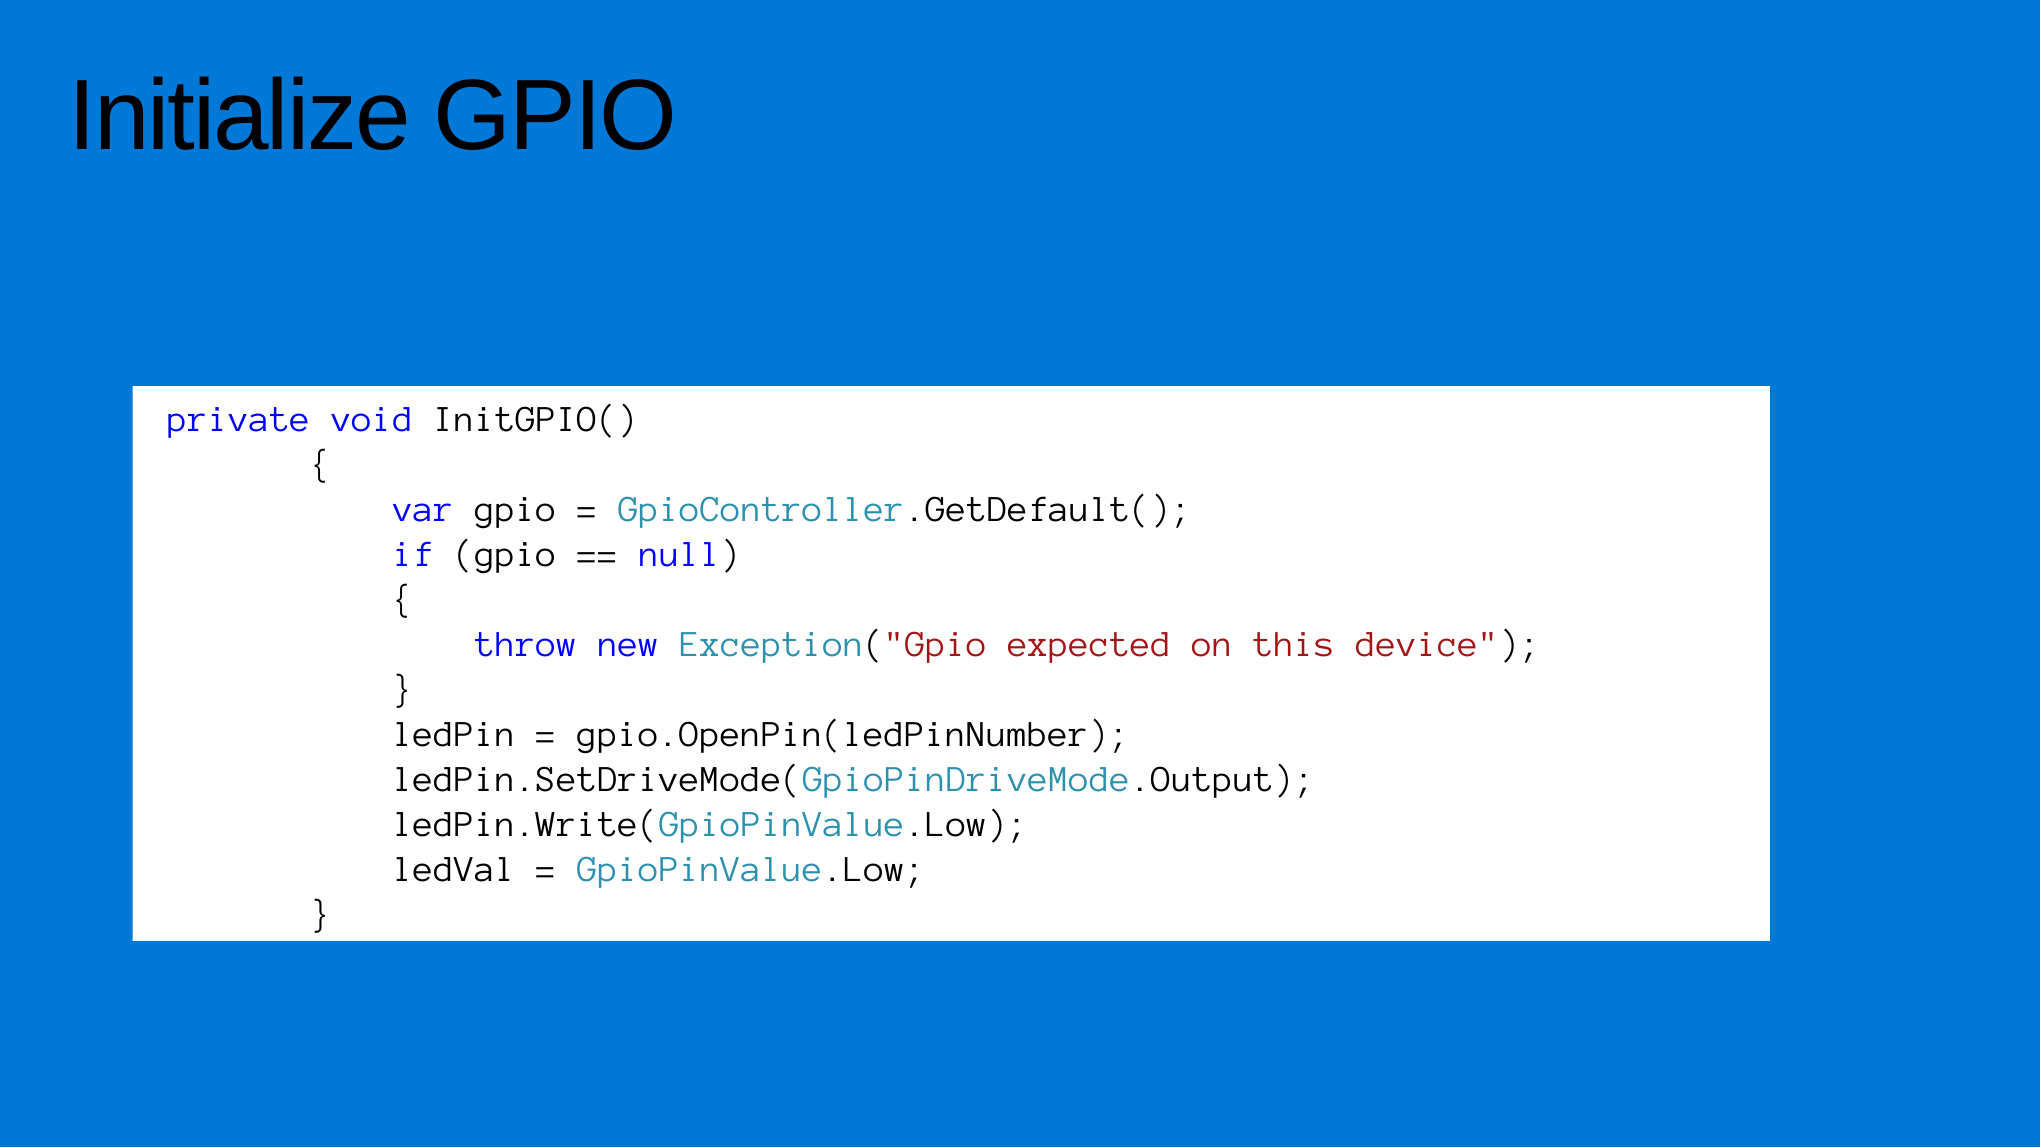

# Initialize GPIO
 private void InitGPIO()
        {
            var gpio = GpioController.GetDefault();
            if (gpio == null)
            {
                throw new Exception("Gpio expected on this device");
            }
            ledPin = gpio.OpenPin(ledPinNumber);
            ledPin.SetDriveMode(GpioPinDriveMode.Output);
            ledPin.Write(GpioPinValue.Low);
            ledVal = GpioPinValue.Low;
        }